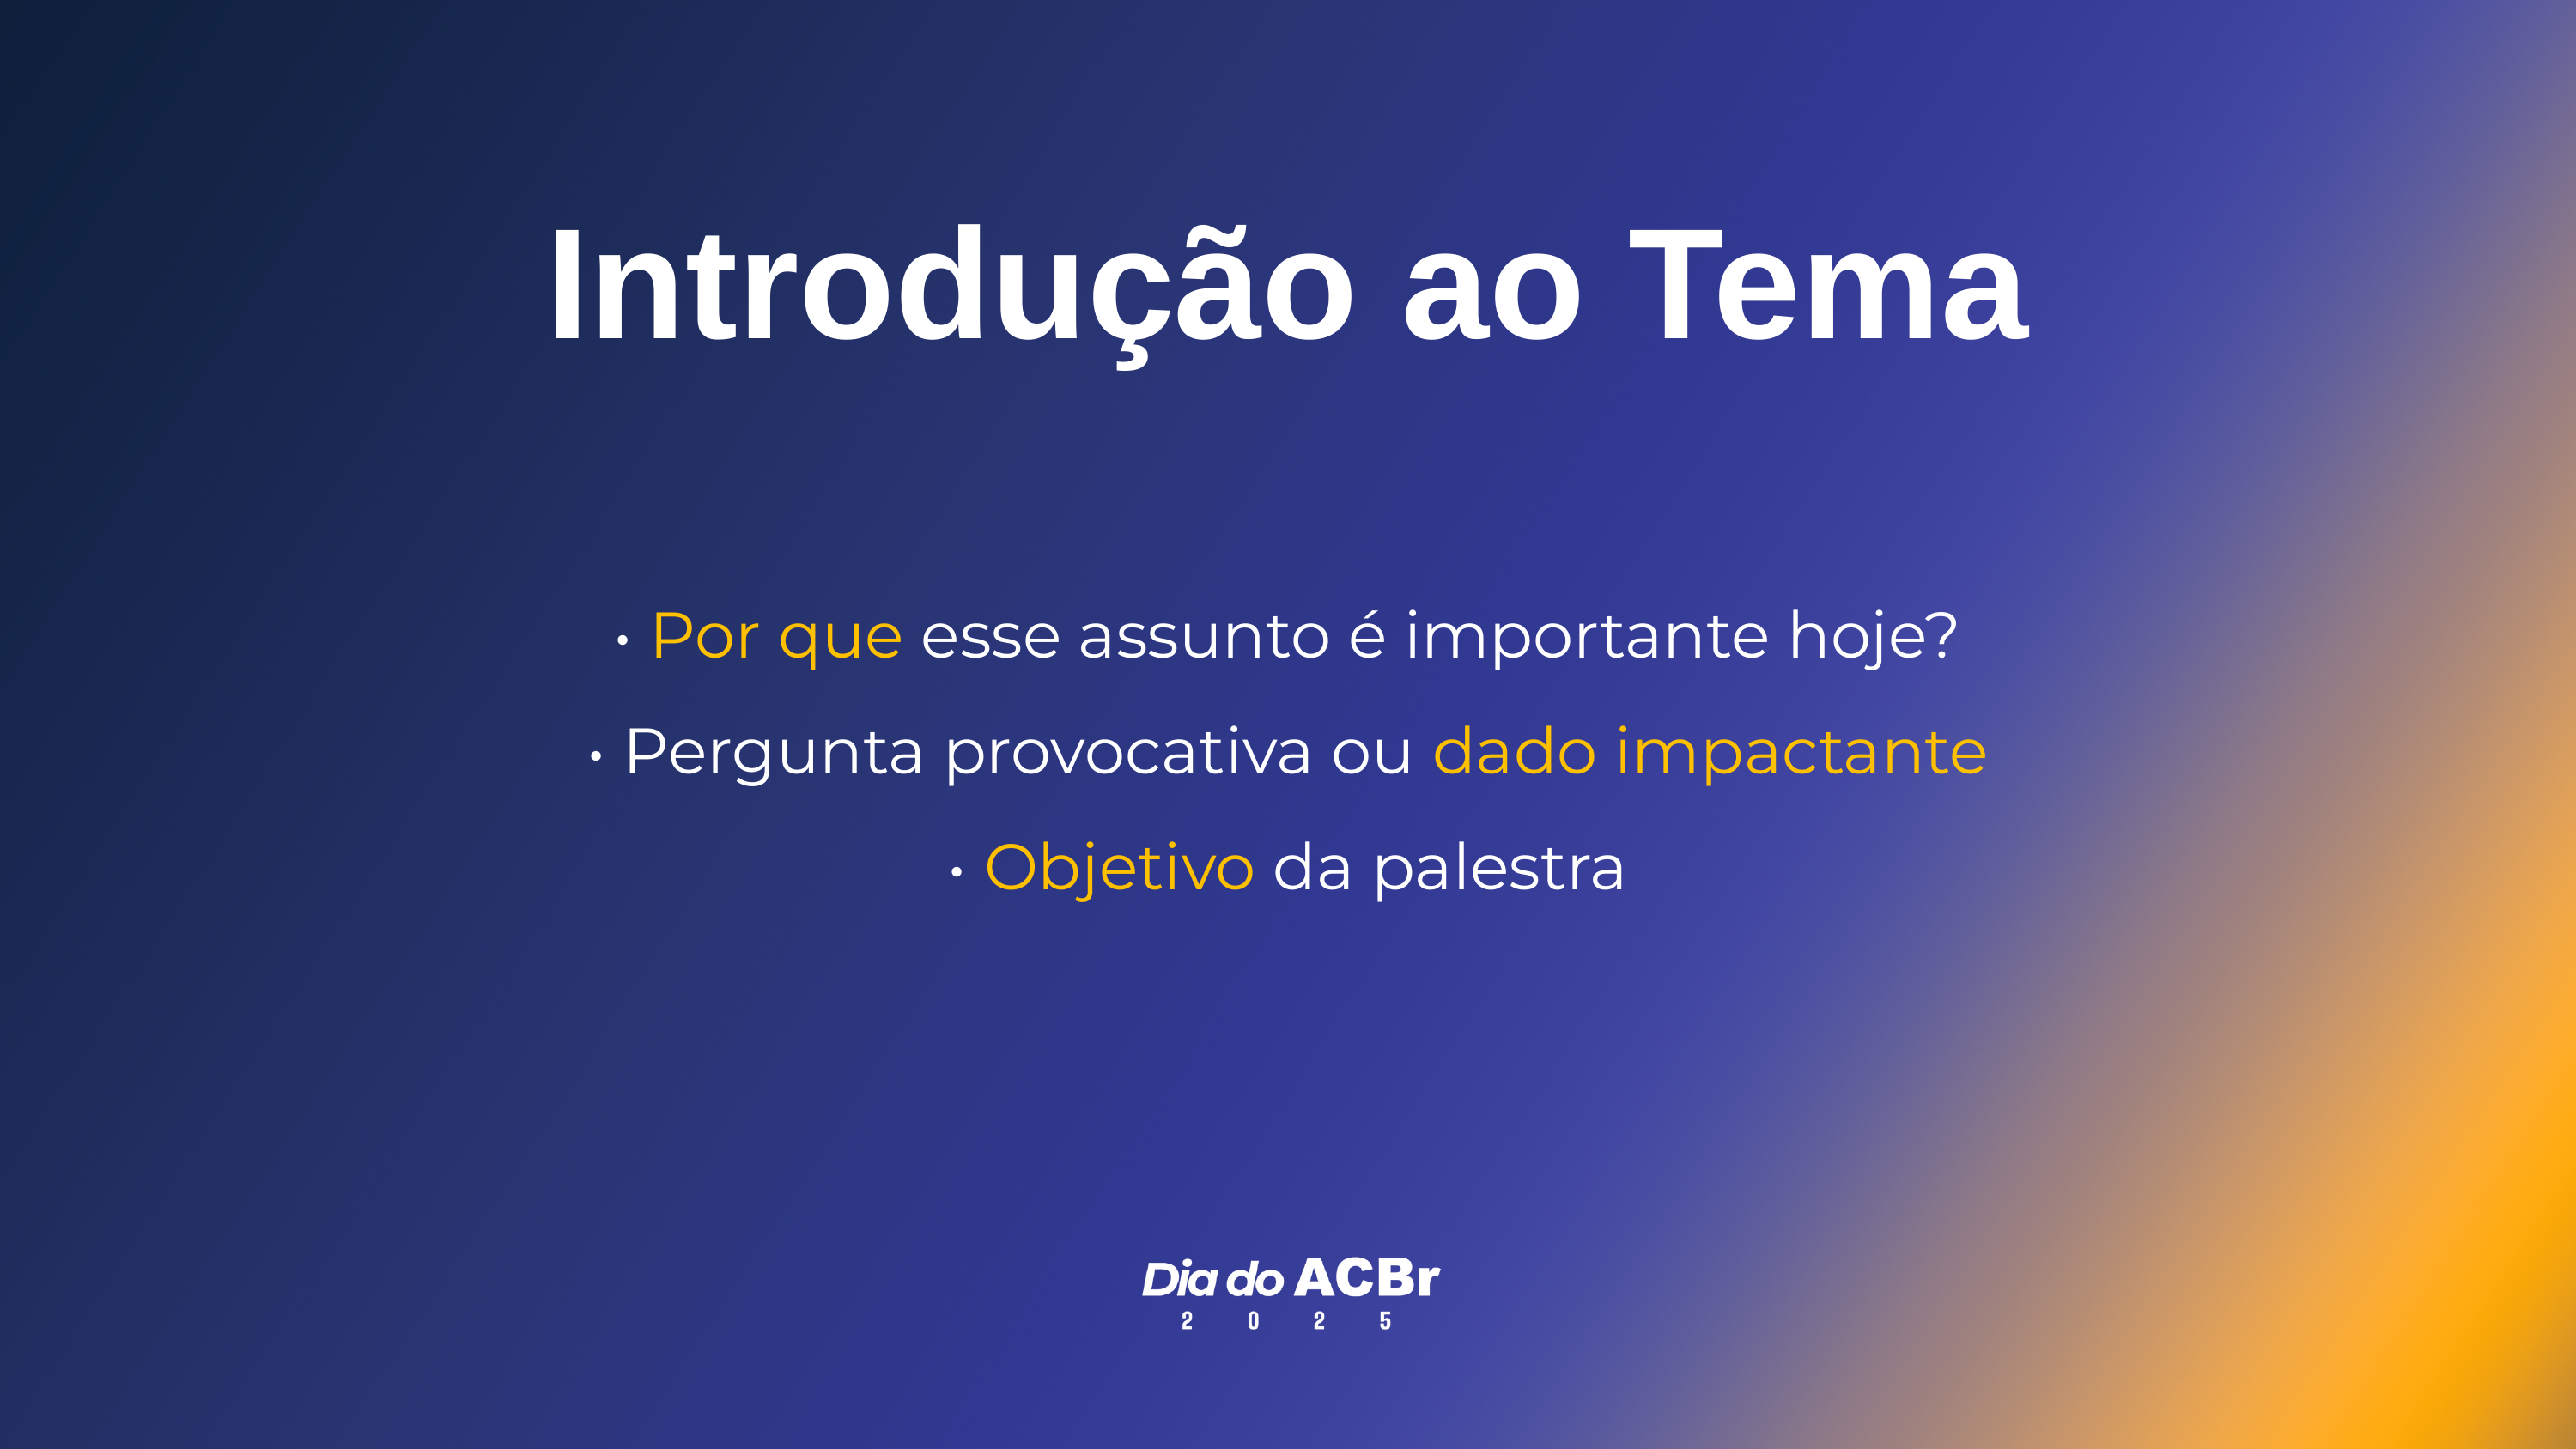

Introdução ao Tema
• Por que esse assunto é importante hoje?
• Pergunta provocativa ou dado impactante
• Objetivo da palestra